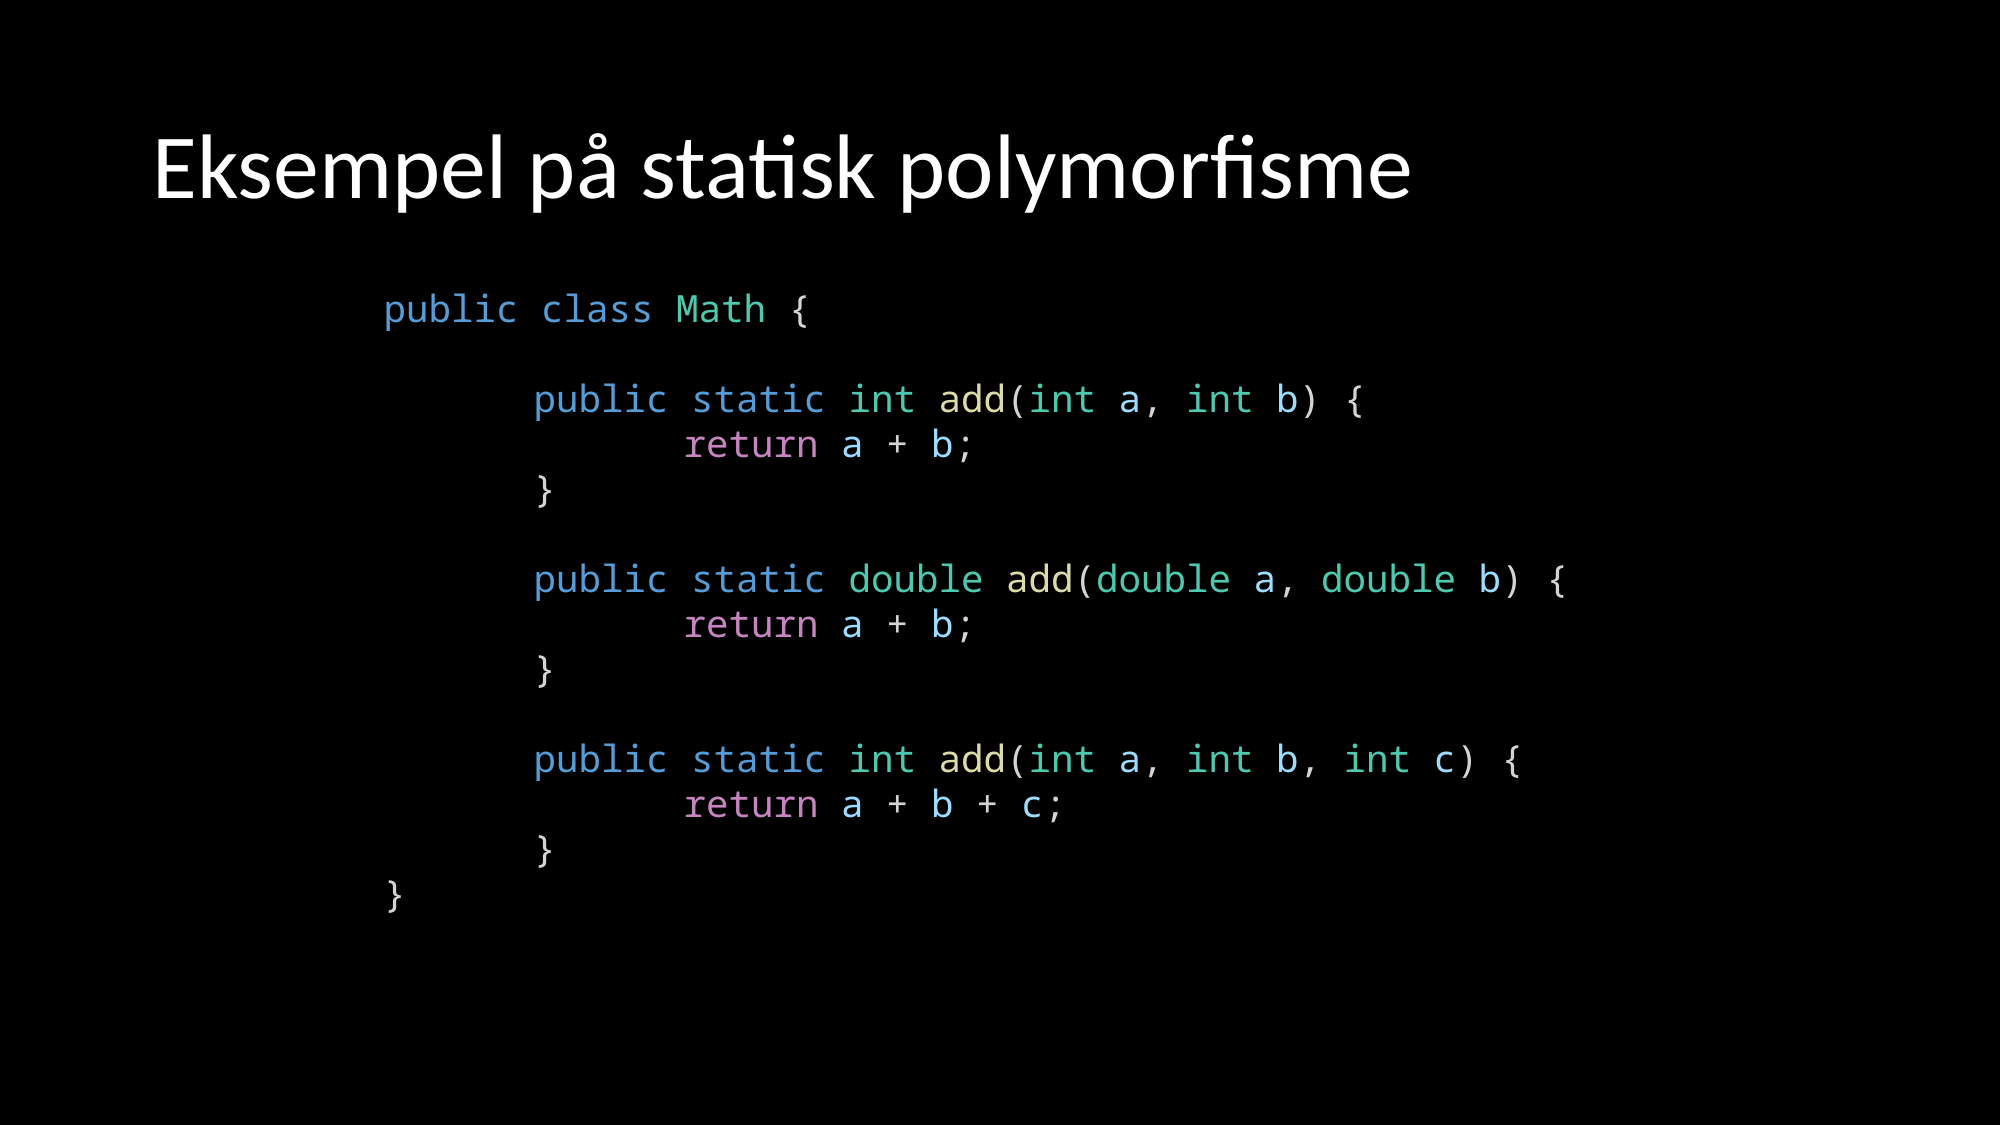

# Eksempel på statisk polymorfisme
public class Math {
	public static int add(int a, int b) {
		return a + b;
	}
	public static double add(double a, double b) {
		return a + b;
	}
	public static int add(int a, int b, int c) {
		return a + b + c;
	}
}